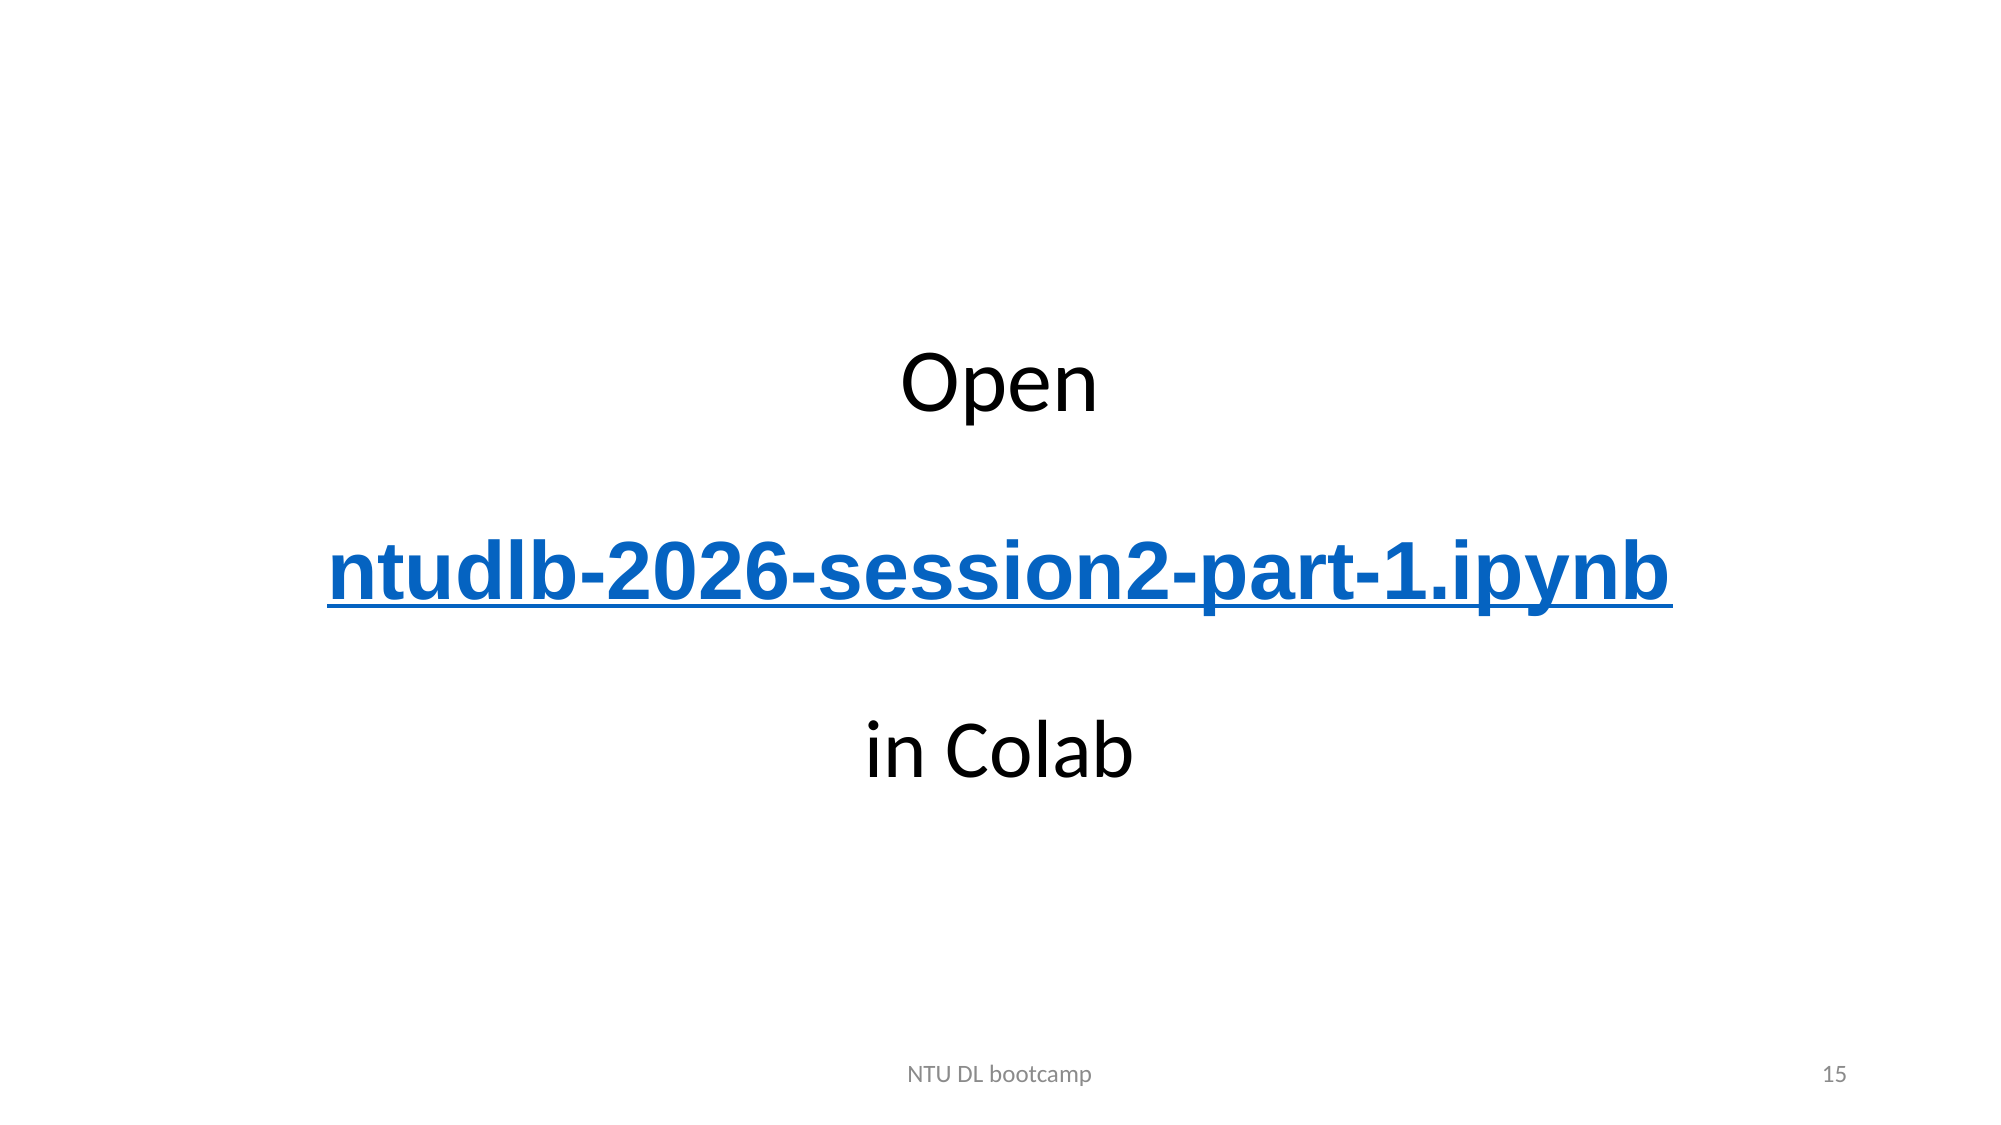

# Open ntudlb-2026-session2-part-1.ipynb in Colab
NTU DL bootcamp
15